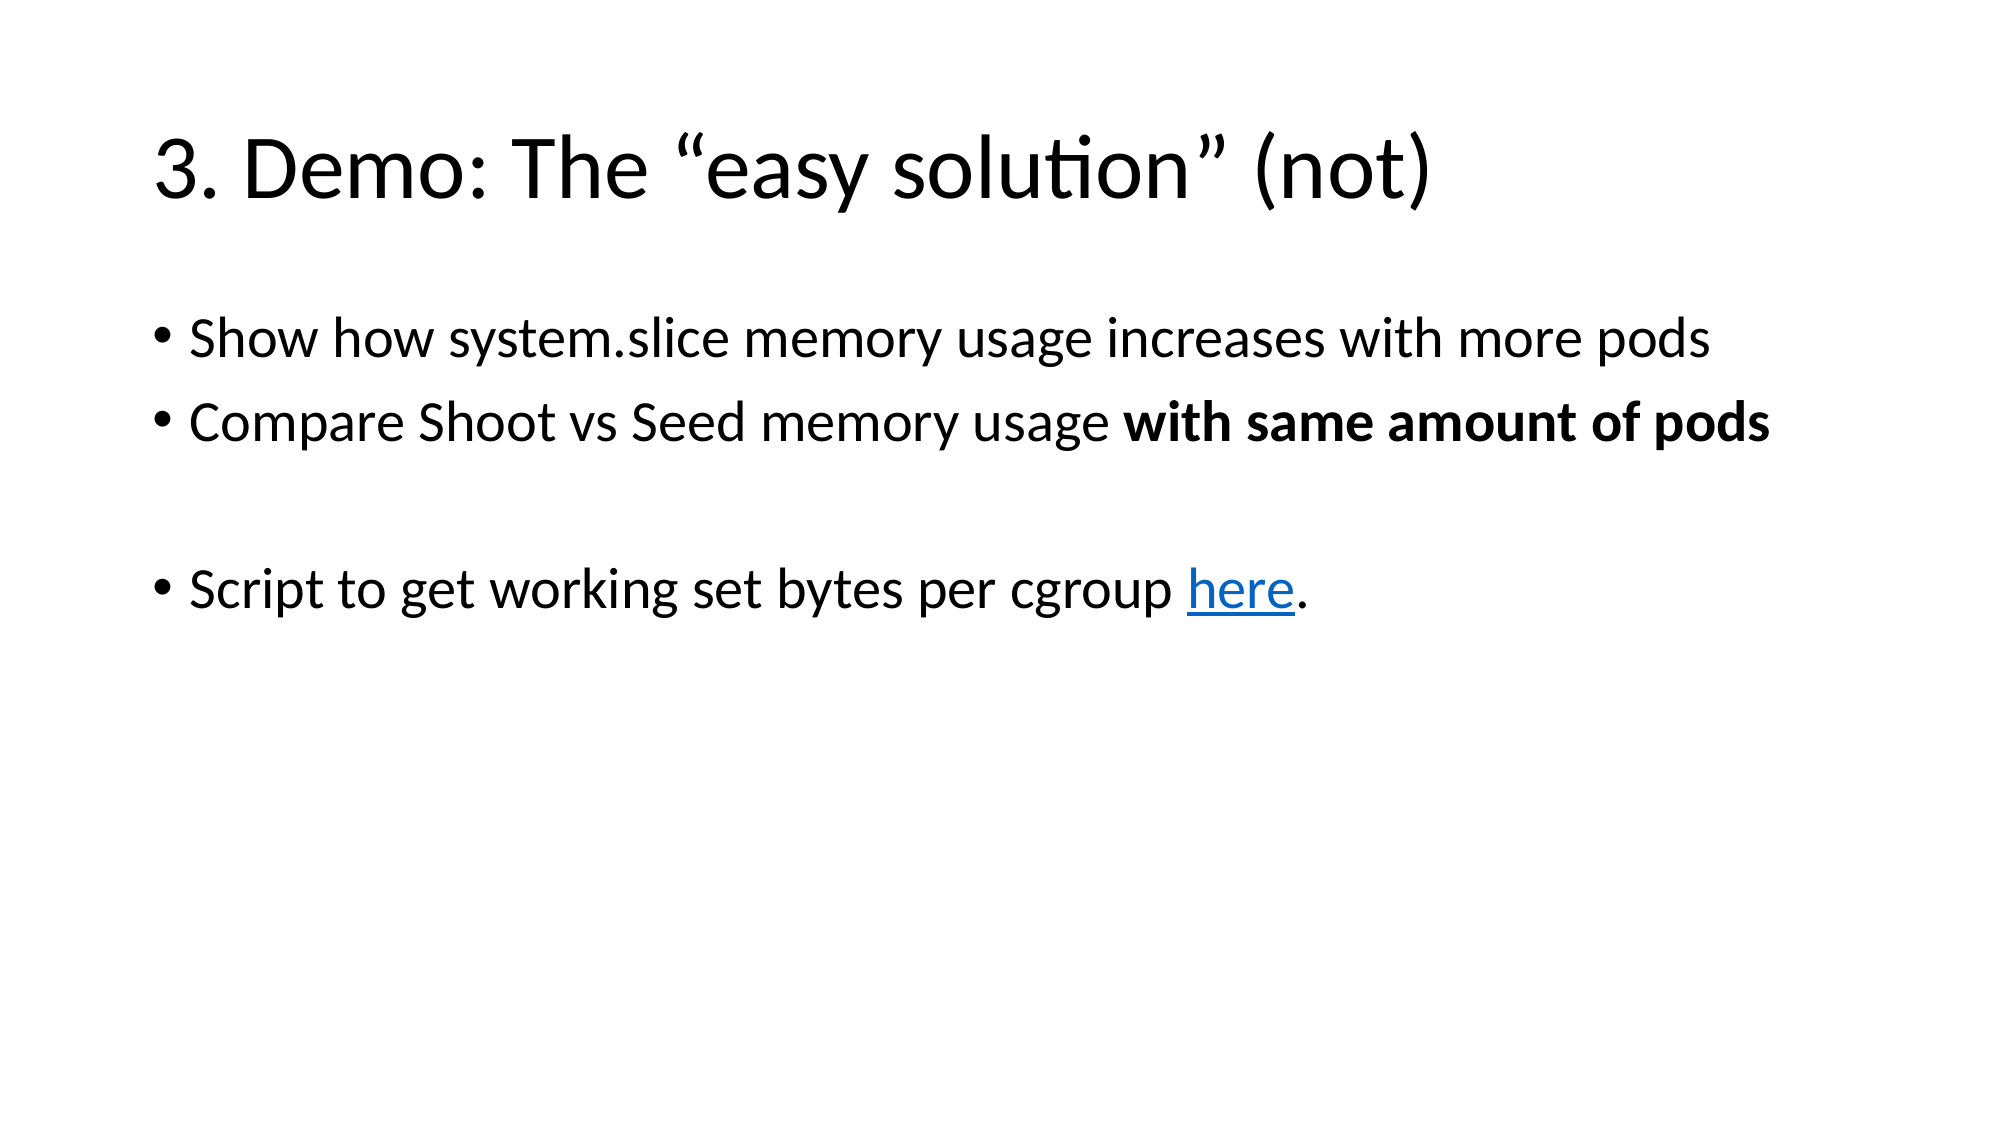

# 3. Demo: The “easy solution” (not)
Show how system.slice memory usage increases with more pods
Compare Shoot vs Seed memory usage with same amount of pods

Script to get working set bytes per cgroup here.